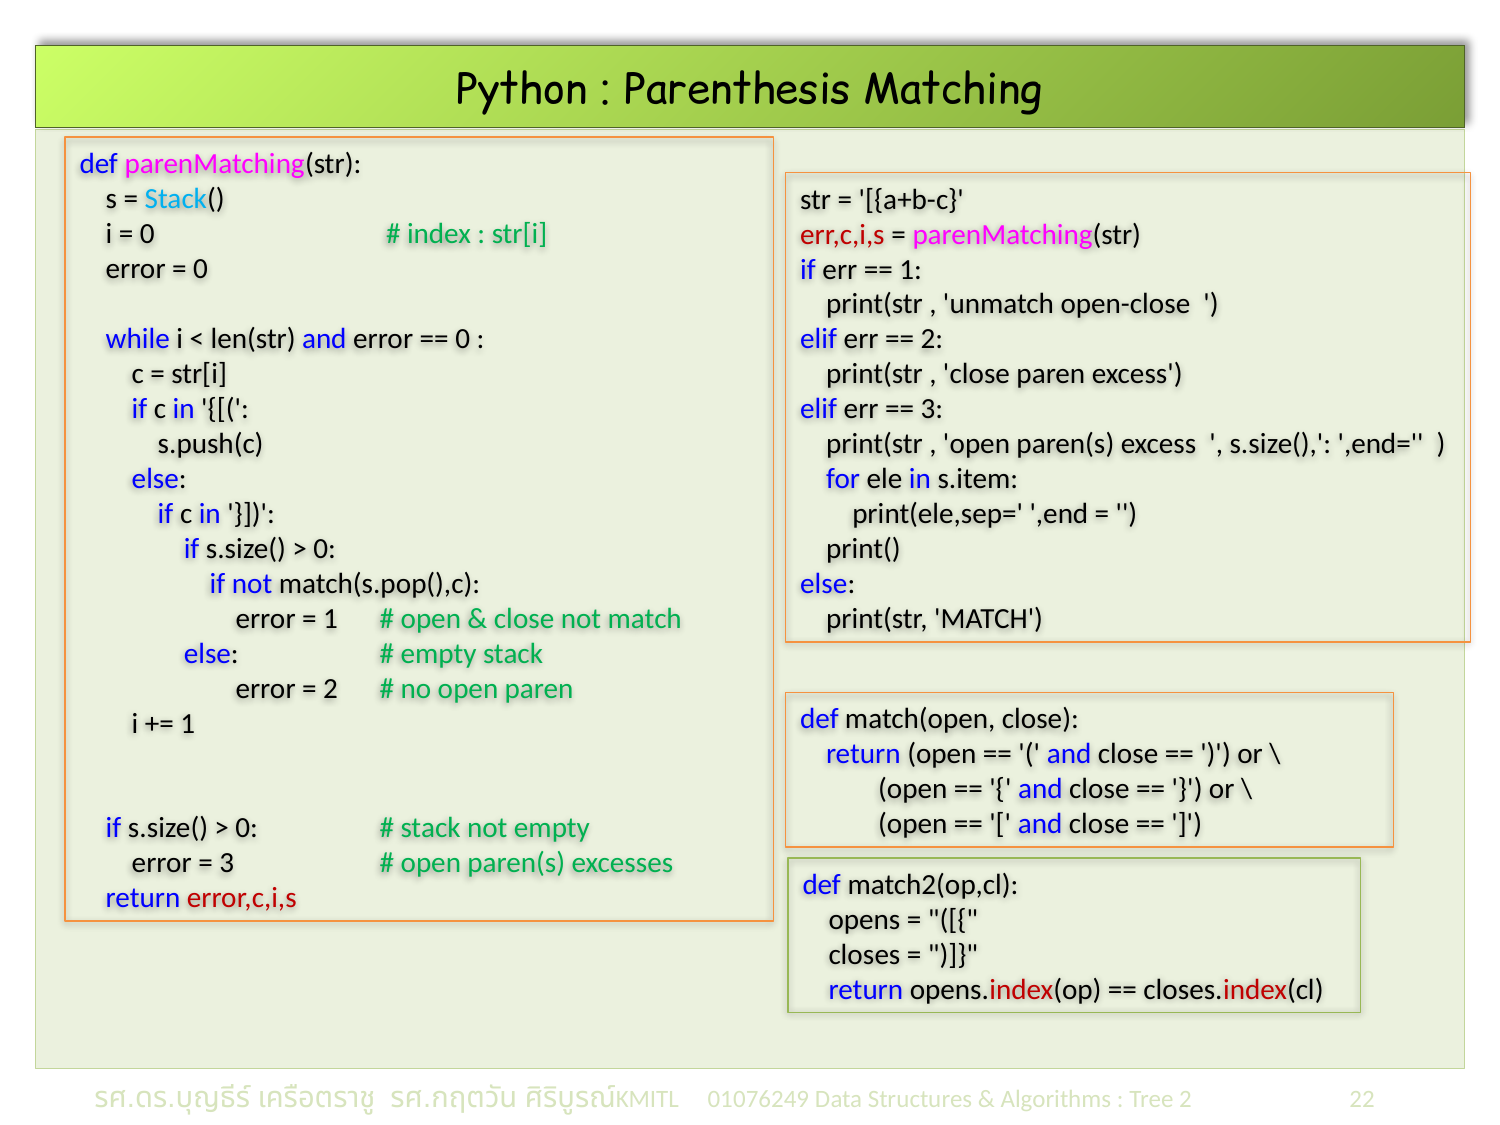

# Python : Parenthesis Matching
def parenMatching(str):
    s = Stack()
    i = 0		 # index : str[i]
    error = 0

    while i < len(str) and error == 0 :
        c = str[i]
        if c in '{[(':
            s.push(c)
        else:
            if c in '}])':
                if s.size() > 0:
                    if not match(s.pop(),c):
                        error = 1 	# open & close not match
                else: 	# empty stack
                        error = 2 	# no open paren
        i += 1

    if s.size() > 0:  	# stack not empty
        error = 3	# open paren(s) excesses
    return error,c,i,s
str = '[{a+b-c}'
err,c,i,s = parenMatching(str)
if err == 1:
    print(str , 'unmatch open-close  ')
elif err == 2:
    print(str , 'close paren excess')
elif err == 3:
    print(str , 'open paren(s) excess  ', s.size(),': ',end=''  )
    for ele in s.item:
        print(ele,sep=' ',end = '')
    print()
else:
    print(str, 'MATCH')
def match(open, close):
    return (open == '(' and close == ')') or \
            (open == '{' and close == '}') or \
            (open == '[' and close == ']')
def match2(op,cl):
    opens = "([{"
    closes = ")]}"
    return opens.index(op) == closes.index(cl)